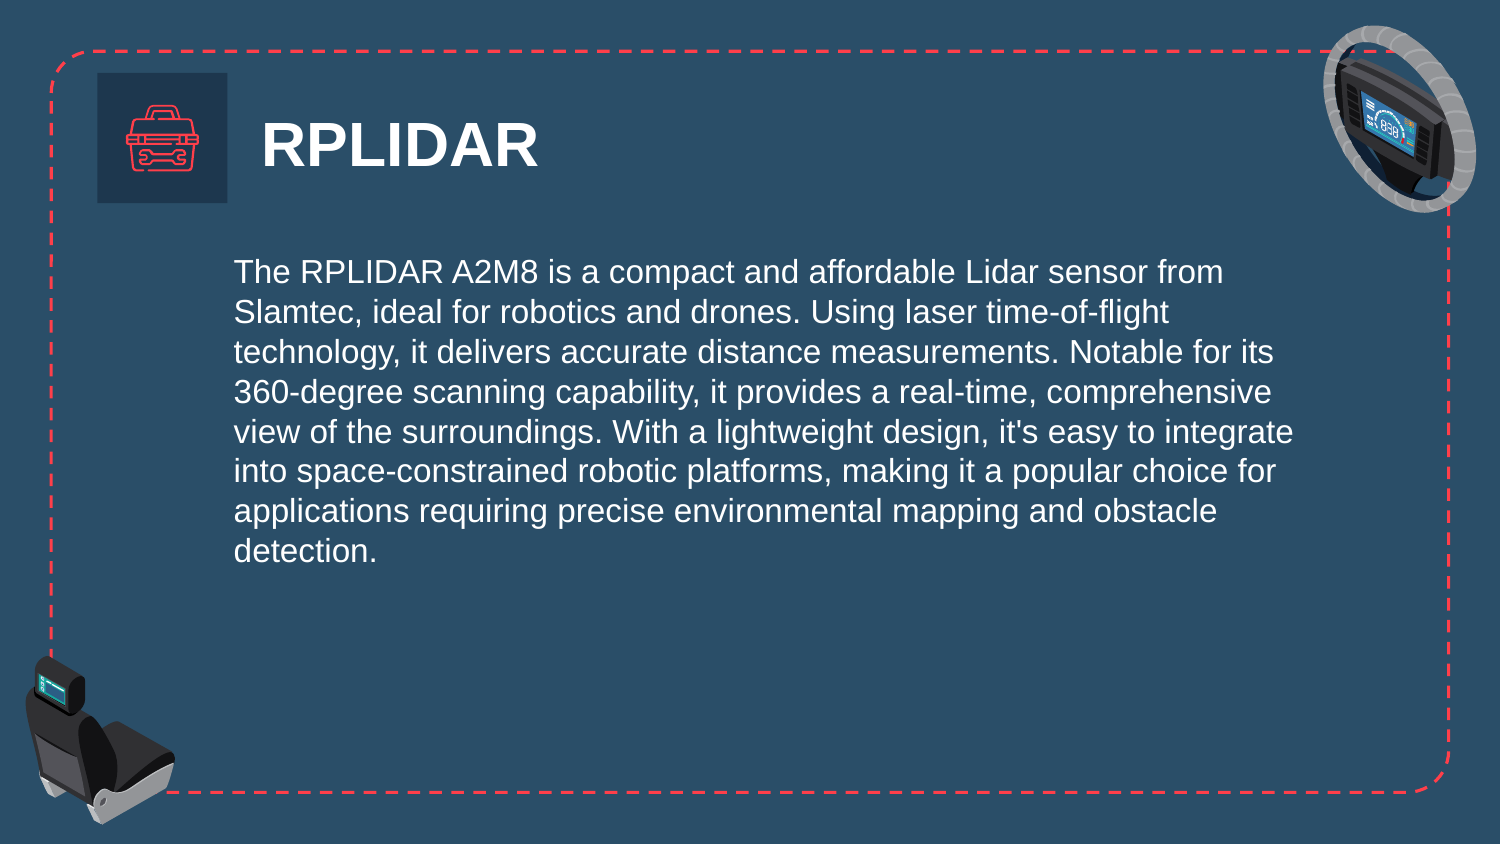

# RPLIDAR

The RPLIDAR A2M8 is a compact and affordable Lidar sensor from Slamtec, ideal for robotics and drones. Using laser time-of-flight technology, it delivers accurate distance measurements. Notable for its 360-degree scanning capability, it provides a real-time, comprehensive view of the surroundings. With a lightweight design, it's easy to integrate into space-constrained robotic platforms, making it a popular choice for applications requiring precise environmental mapping and obstacle detection.